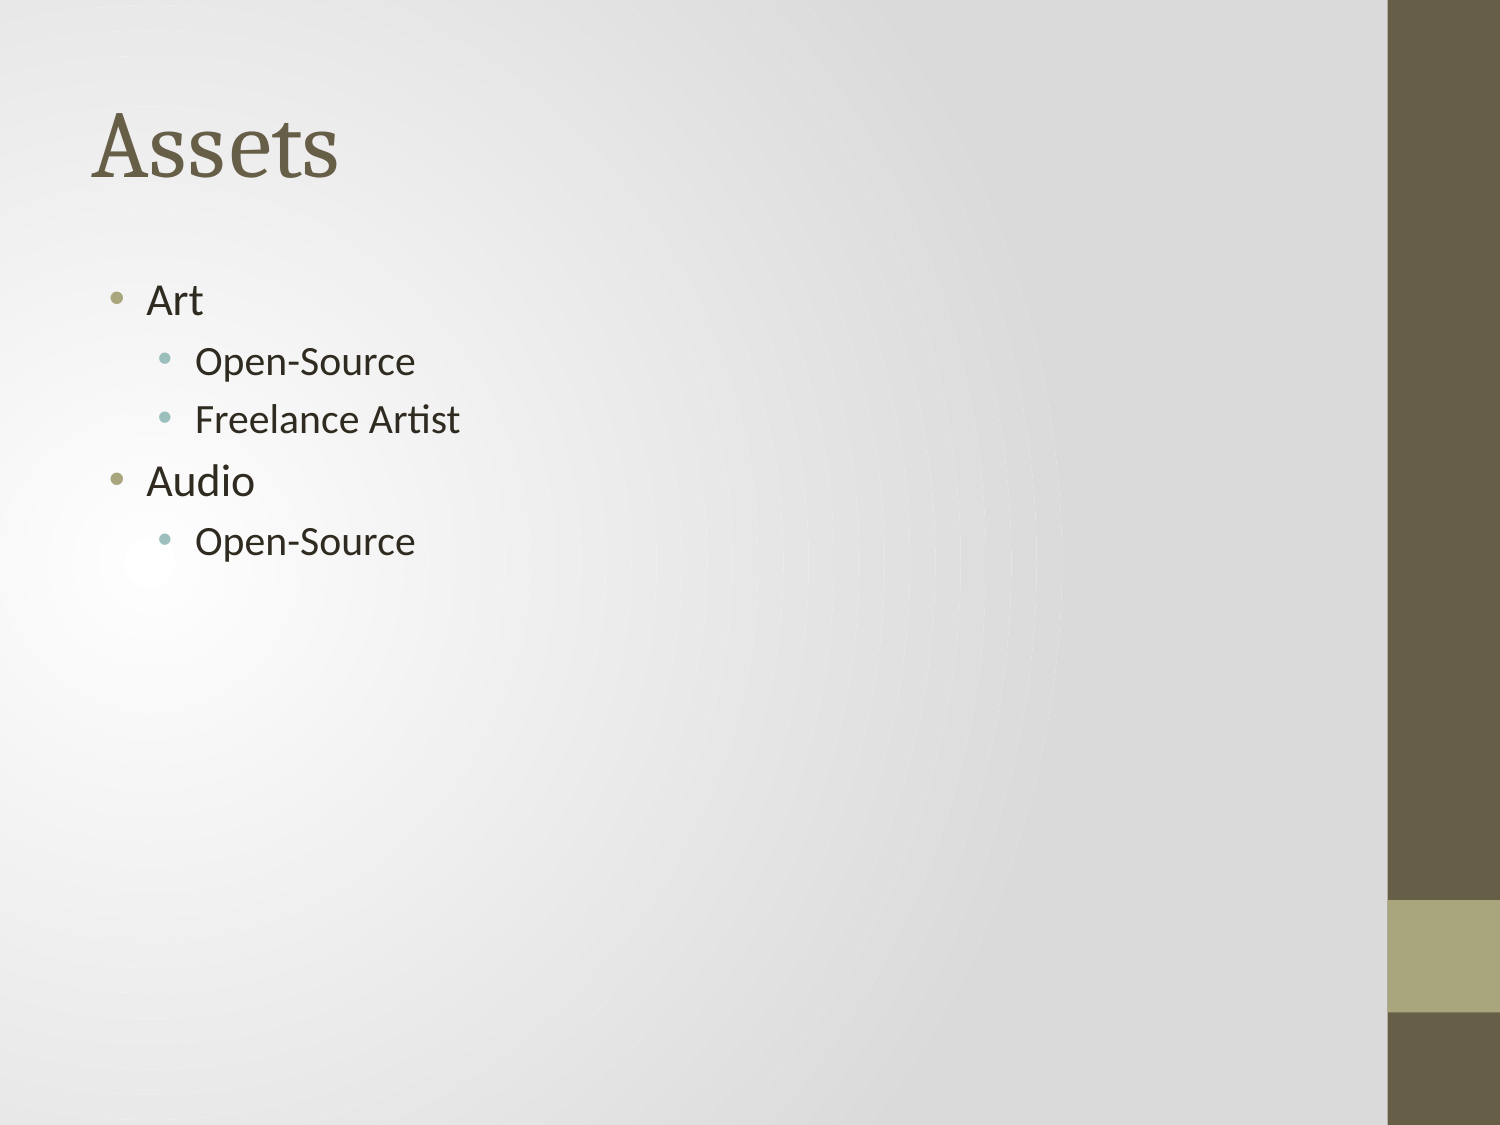

# Assets
Art
Open-Source
Freelance Artist
Audio
Open-Source